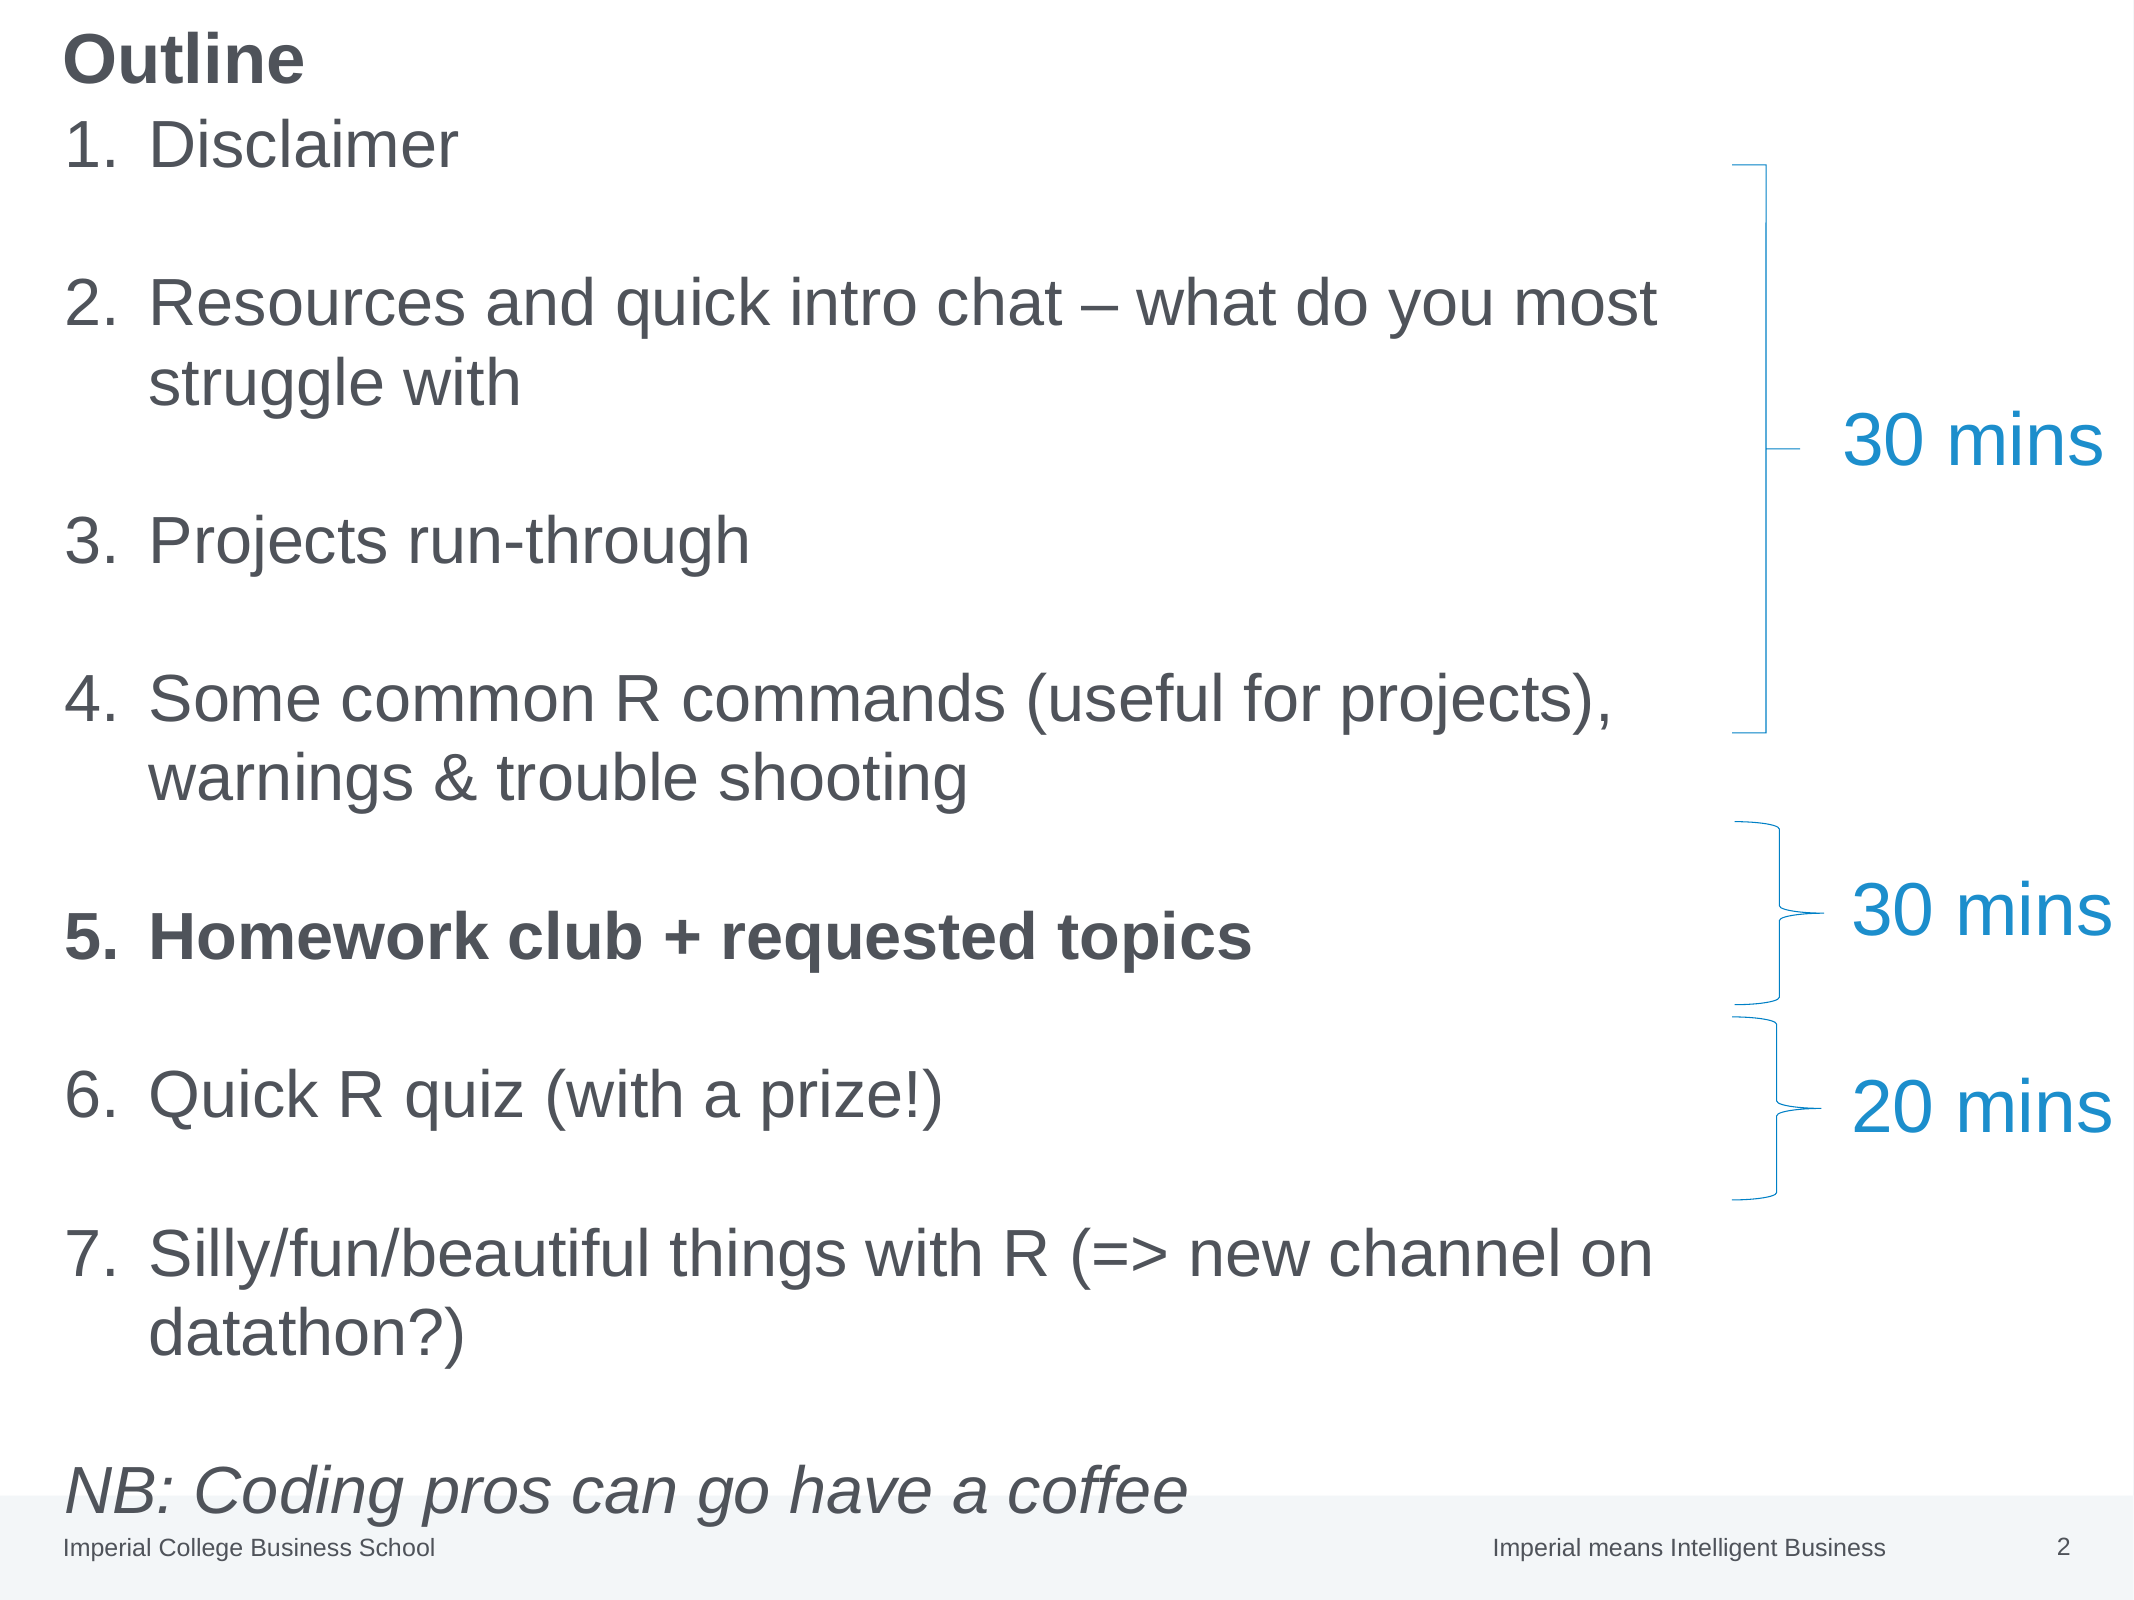

# Outline
Disclaimer

Resources and quick intro chat – what do you most struggle with

Projects run-through

Some common R commands (useful for projects), warnings & trouble shooting

Homework club + requested topics

Quick R quiz (with a prize!)

Silly/fun/beautiful things with R (=> new channel on datathon?)

NB: Coding pros can go have a coffee

30 mins

30 mins

20 mins